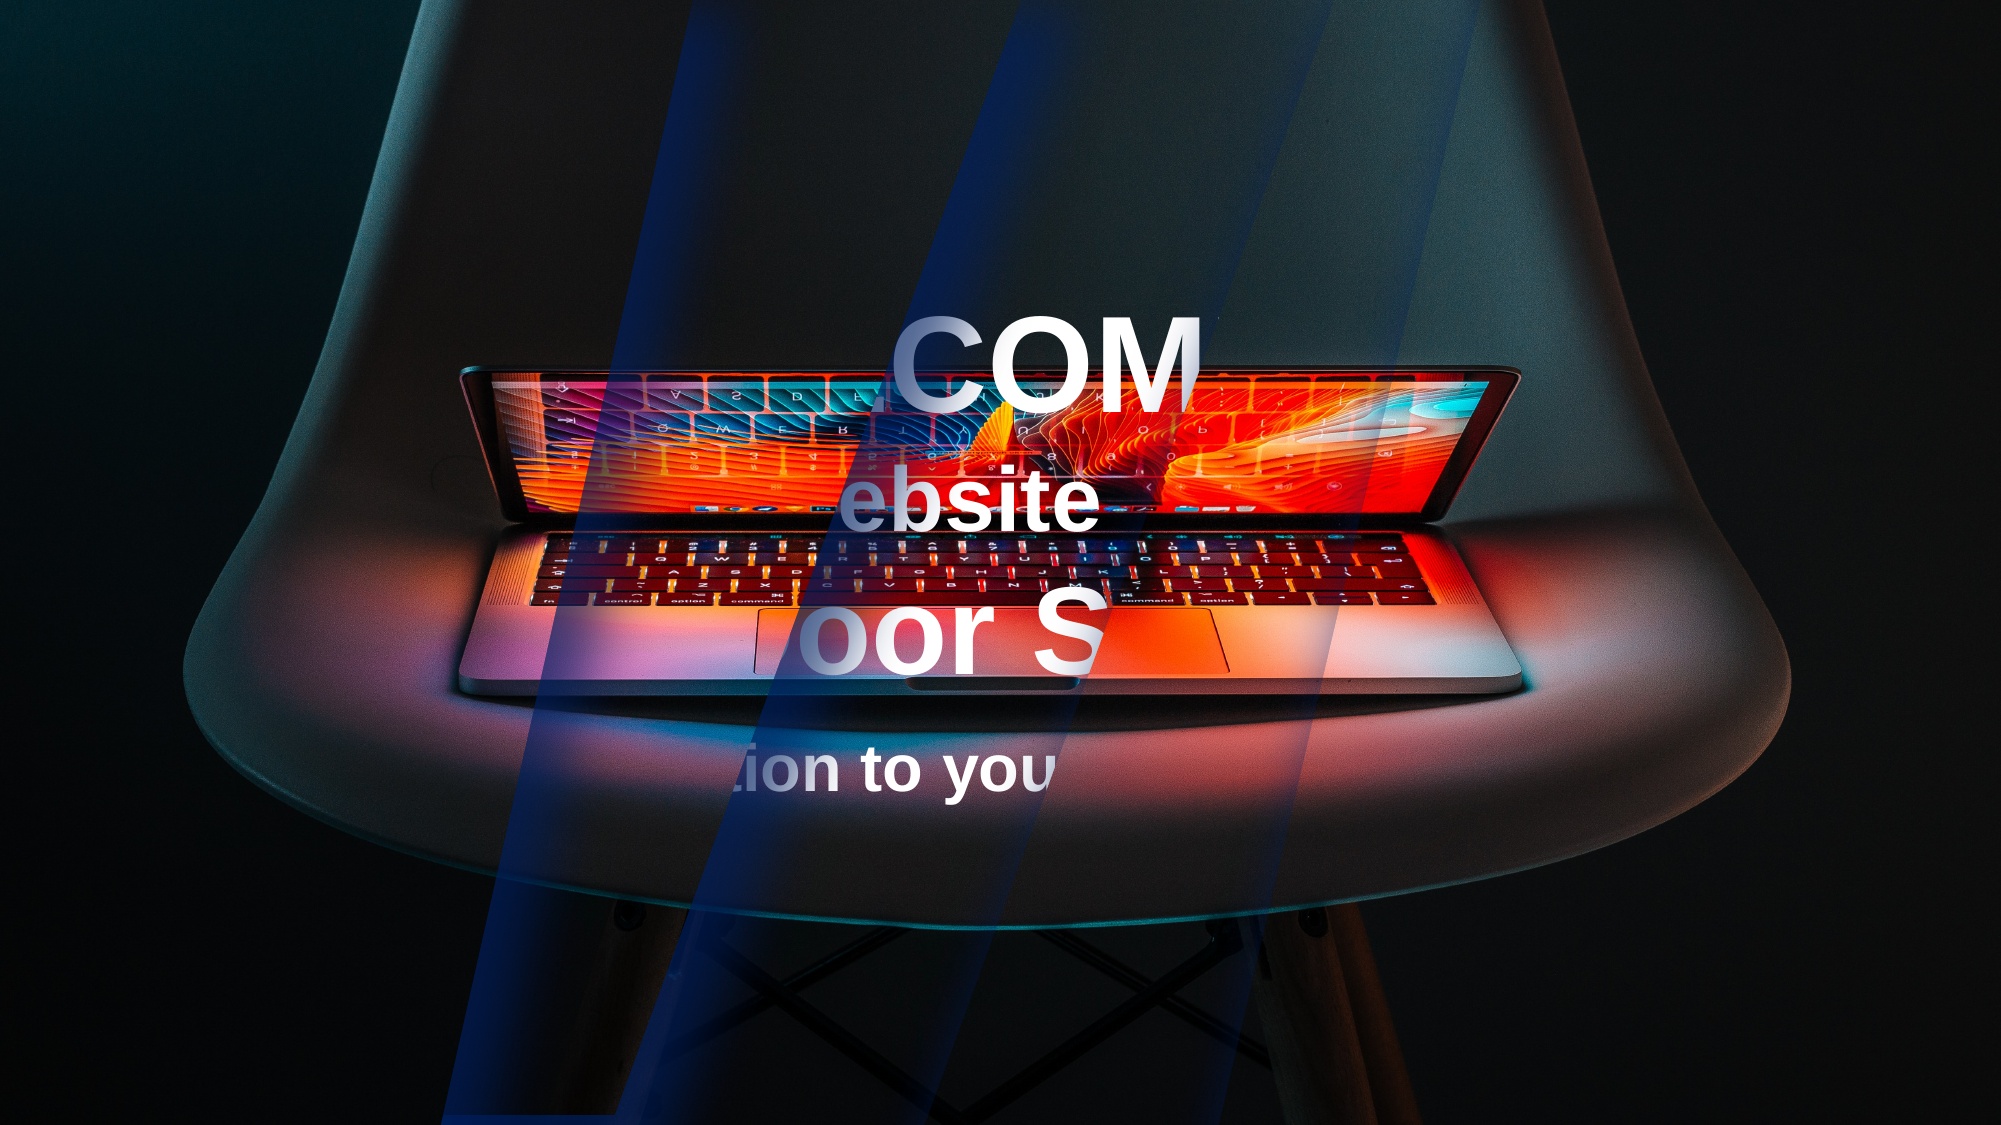

`

               WELCOME
           to our website
  DoorToDoor Services
    Your Imagination to your Door Steps